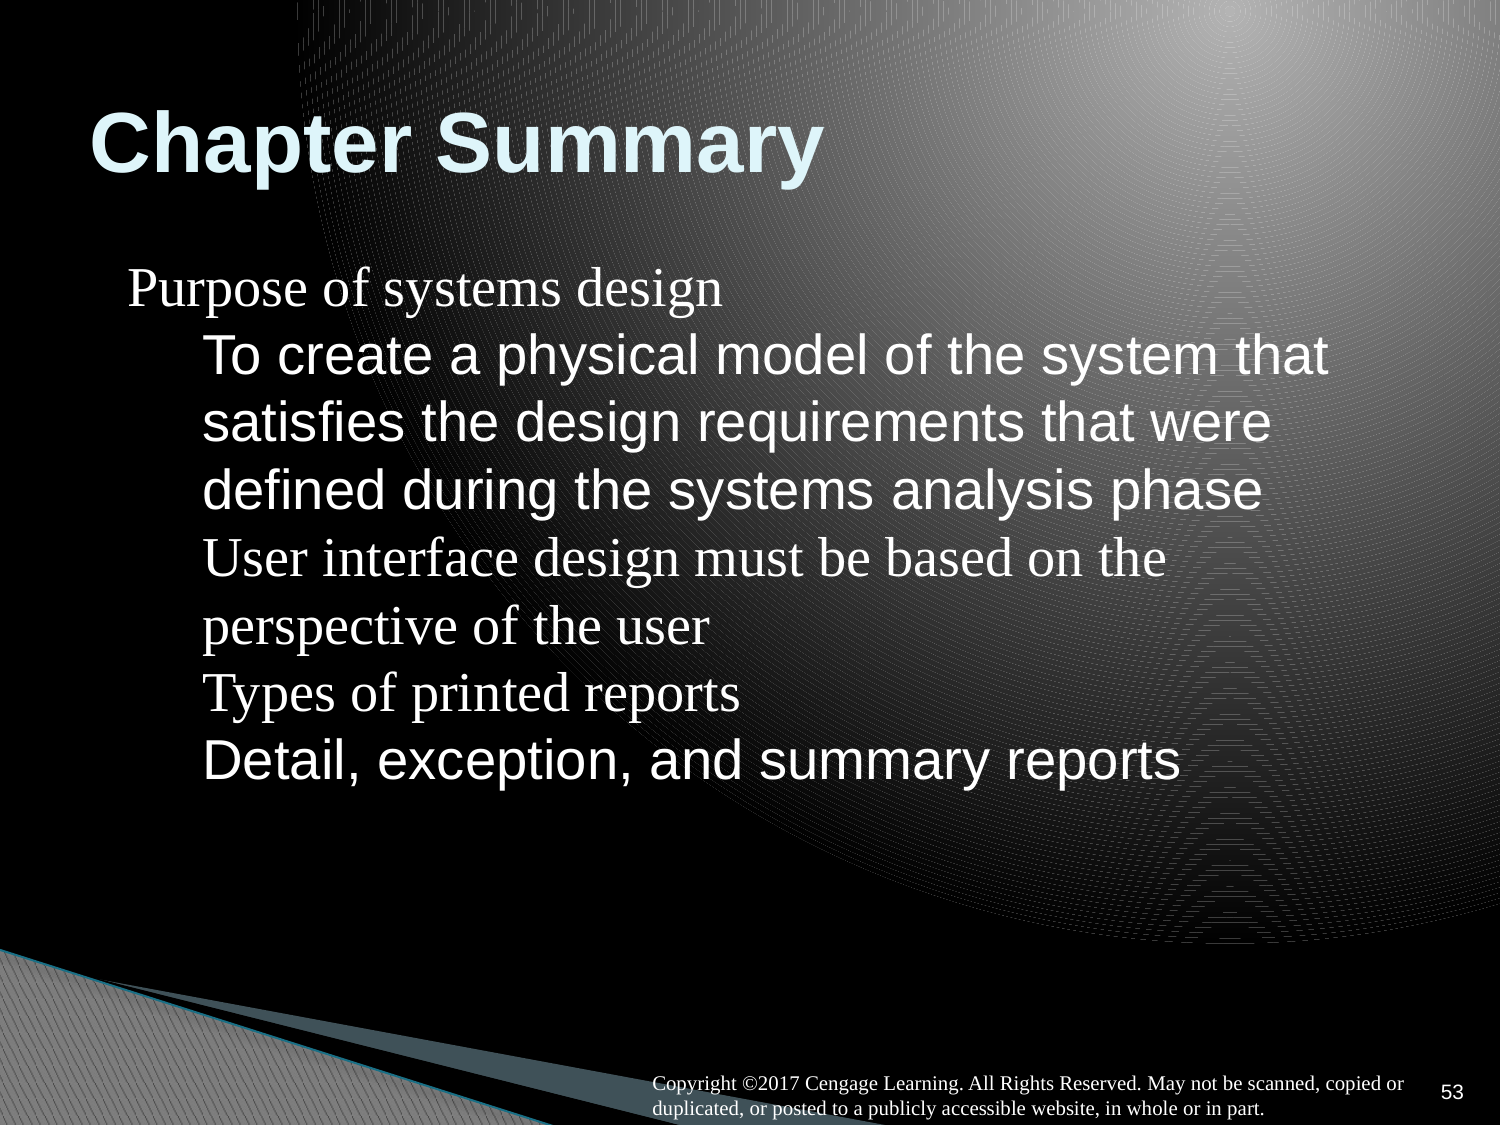

# Chapter Summary
Purpose of systems design
To create a physical model of the system that satisfies the design requirements that were defined during the systems analysis phase
User interface design must be based on the perspective of the user
Types of printed reports
Detail, exception, and summary reports

53
Copyright ©2017 Cengage Learning. All Rights Reserved. May not be scanned, copied or duplicated, or posted to a publicly accessible website, in whole or in part.